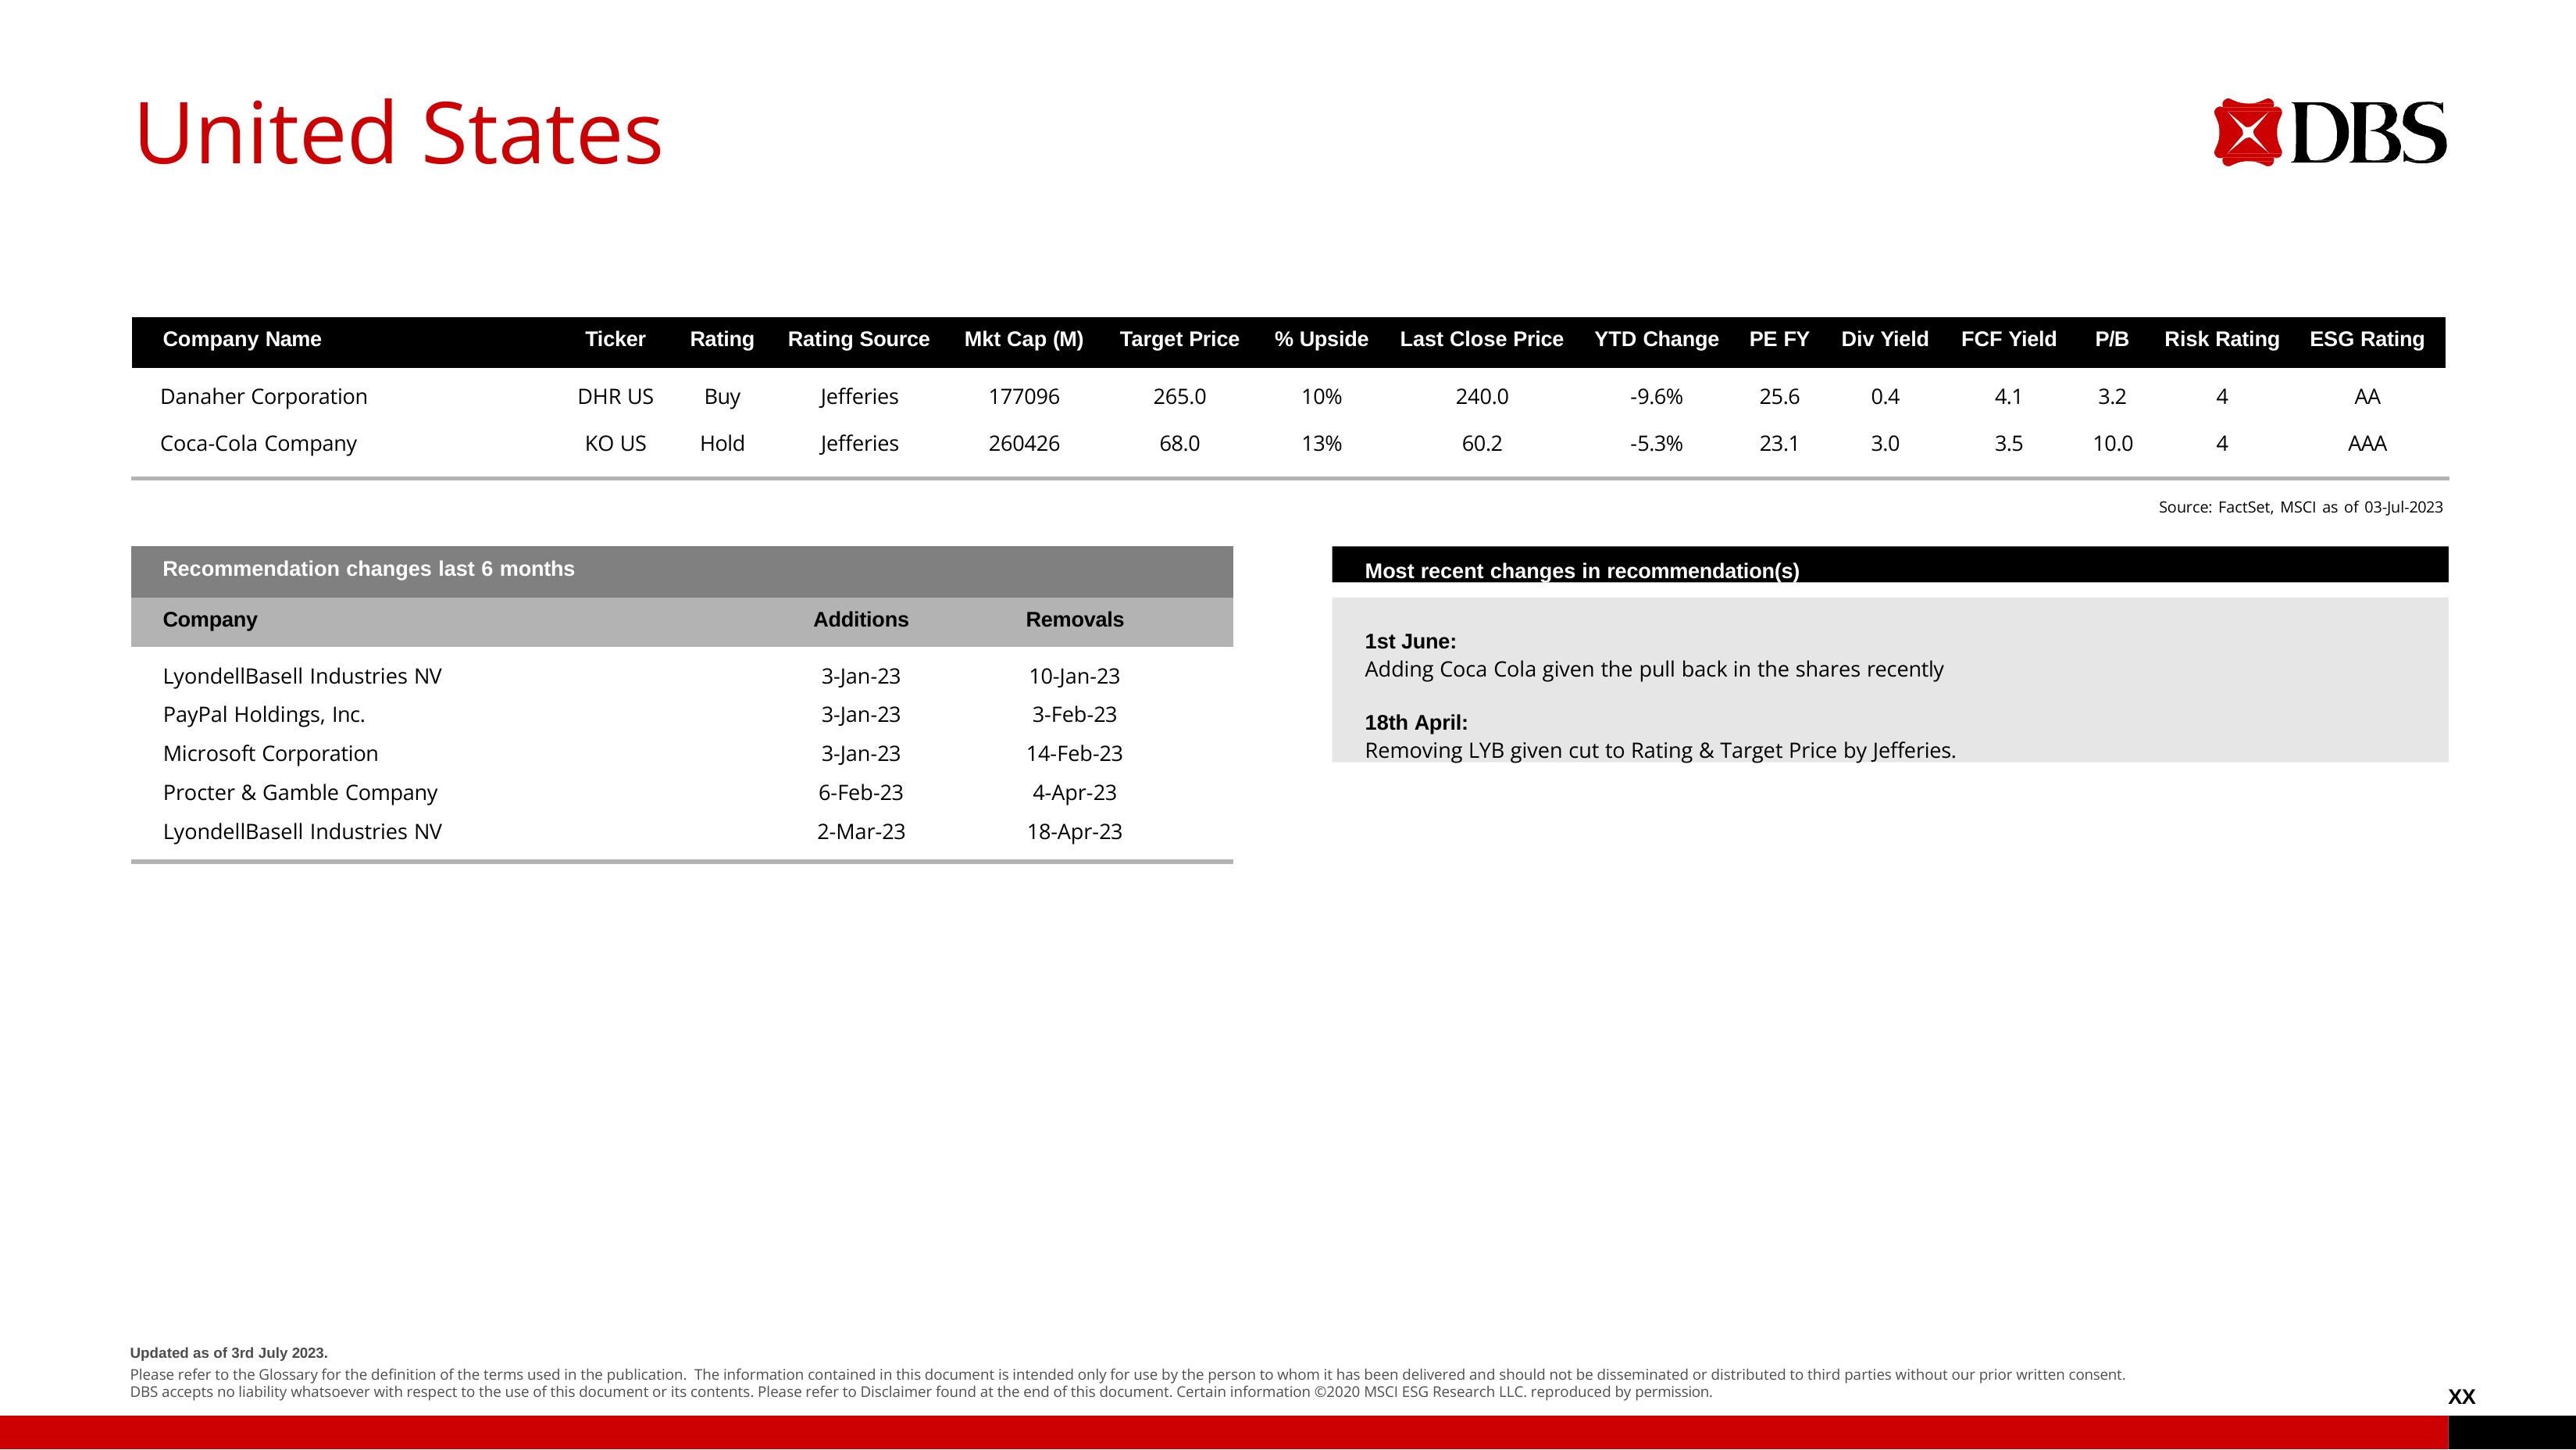

# United States

| Company Name | Ticker | Rating | Rating Source | Mkt Cap (M) | Target Price | % Upside | Last Close Price | YTD Change | PE FY | Div Yield | FCF Yield | P/B | Risk Rating | ESG Rating |
| --- | --- | --- | --- | --- | --- | --- | --- | --- | --- | --- | --- | --- | --- | --- |
| Danaher Corporation | DHR US | Buy | Jeﬀeries | 177096 | 265.0 | 10% | 240.0 | -9.6% | 25.6 | 0.4 | 4.1 | 3.2 | 4 | AA |
| Coca-Cola Company | KO US | Hold | Jeﬀeries | 260426 | 68.0 | 13% | 60.2 | -5.3% | 23.1 | 3.0 | 3.5 | 10.0 | 4 | AAA |

Source: FactSet, MSCI as of 03-Jul-2023
| Recommendation changes last 6 months |  |  |
| --- | --- | --- |
| Company | Additions | Removals |
| LyondellBasell Industries NV | 3-Jan-23 | 10-Jan-23 |
| PayPal Holdings, Inc. | 3-Jan-23 | 3-Feb-23 |
| Microsoft Corporation | 3-Jan-23 | 14-Feb-23 |
| Procter & Gamble Company | 6-Feb-23 | 4-Apr-23 |
| LyondellBasell Industries NV | 2-Mar-23 | 18-Apr-23 |
Most recent changes in recommendation(s)

1st June:
Adding Coca Cola given the pull back in the shares recently

18th April:
Removing LYB given cut to Rating & Target Price by Jeﬀeries.
Updated as of 3rd July 2023.
Please refer to the Glossary for the deﬁnition of the terms used in the publication. The information contained in this document is intended only for use by the person to whom it has been delivered and should not be disseminated or distributed to third parties without our prior written consent. DBS accepts no liability whatsoever with respect to the use of this document or its contents. Please refer to Disclaimer found at the end of this document. Certain information ©2020 MSCI ESG Research LLC. reproduced by permission.
XX